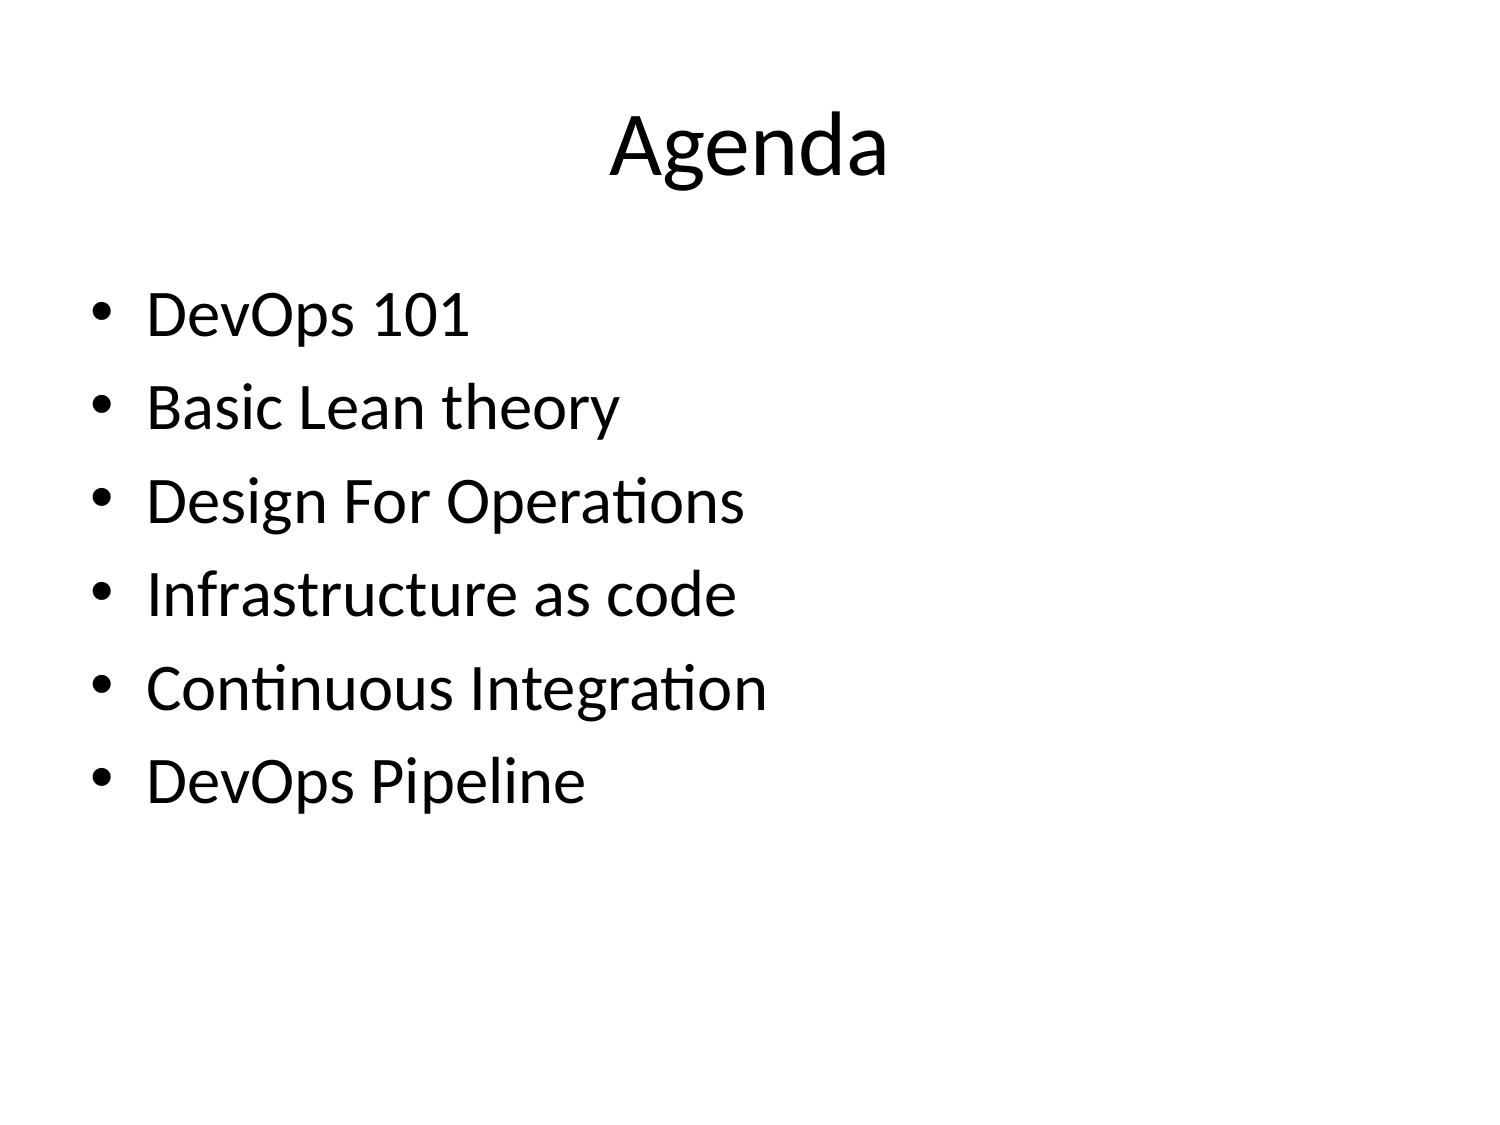

# Agenda
DevOps 101
Basic Lean theory
Design For Operations
Infrastructure as code
Continuous Integration
DevOps Pipeline